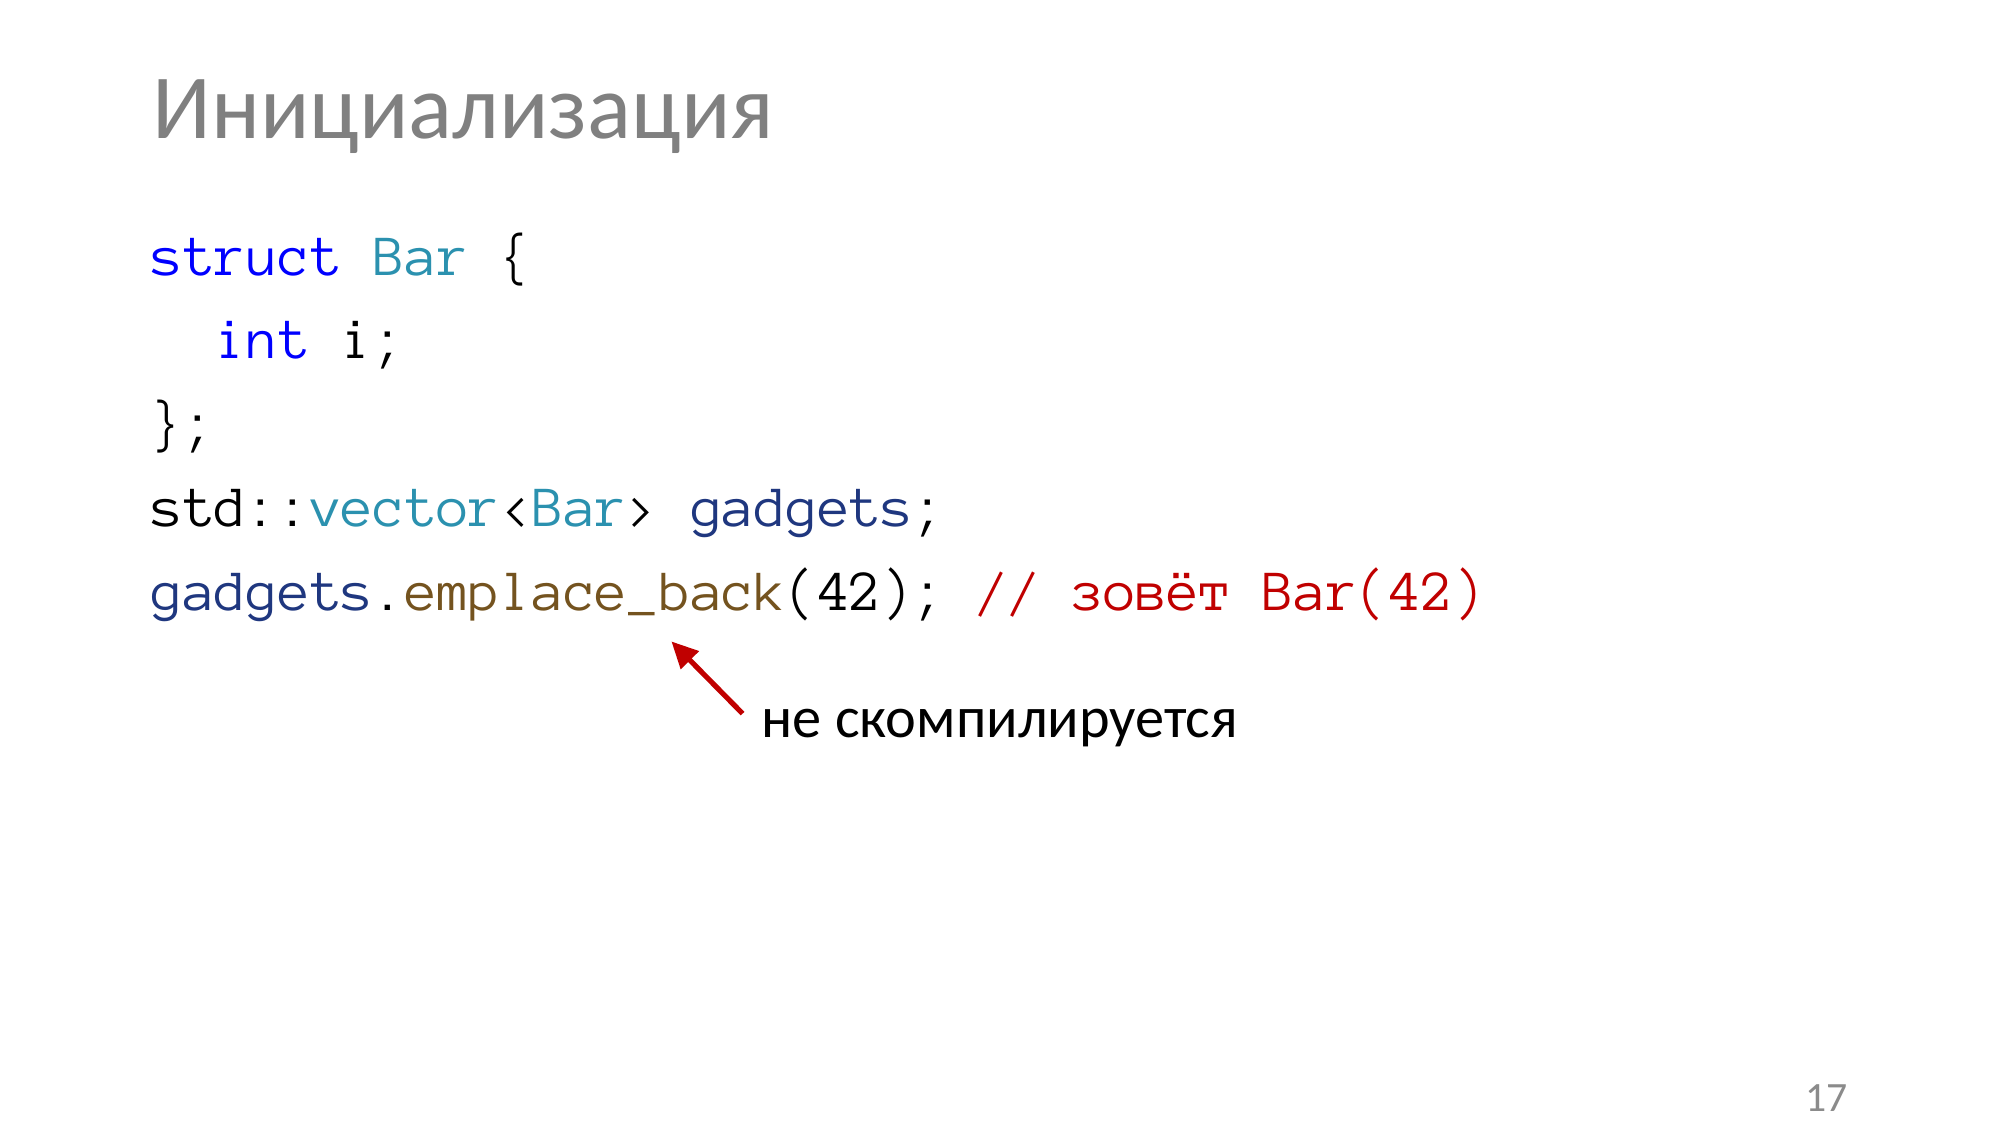

# Инициализация
struct Bar {
  int i;
};
std::vector<Bar> gadgets;
gadgets.emplace_back(42); // зовёт Bar(42)
не скомпилируется
17